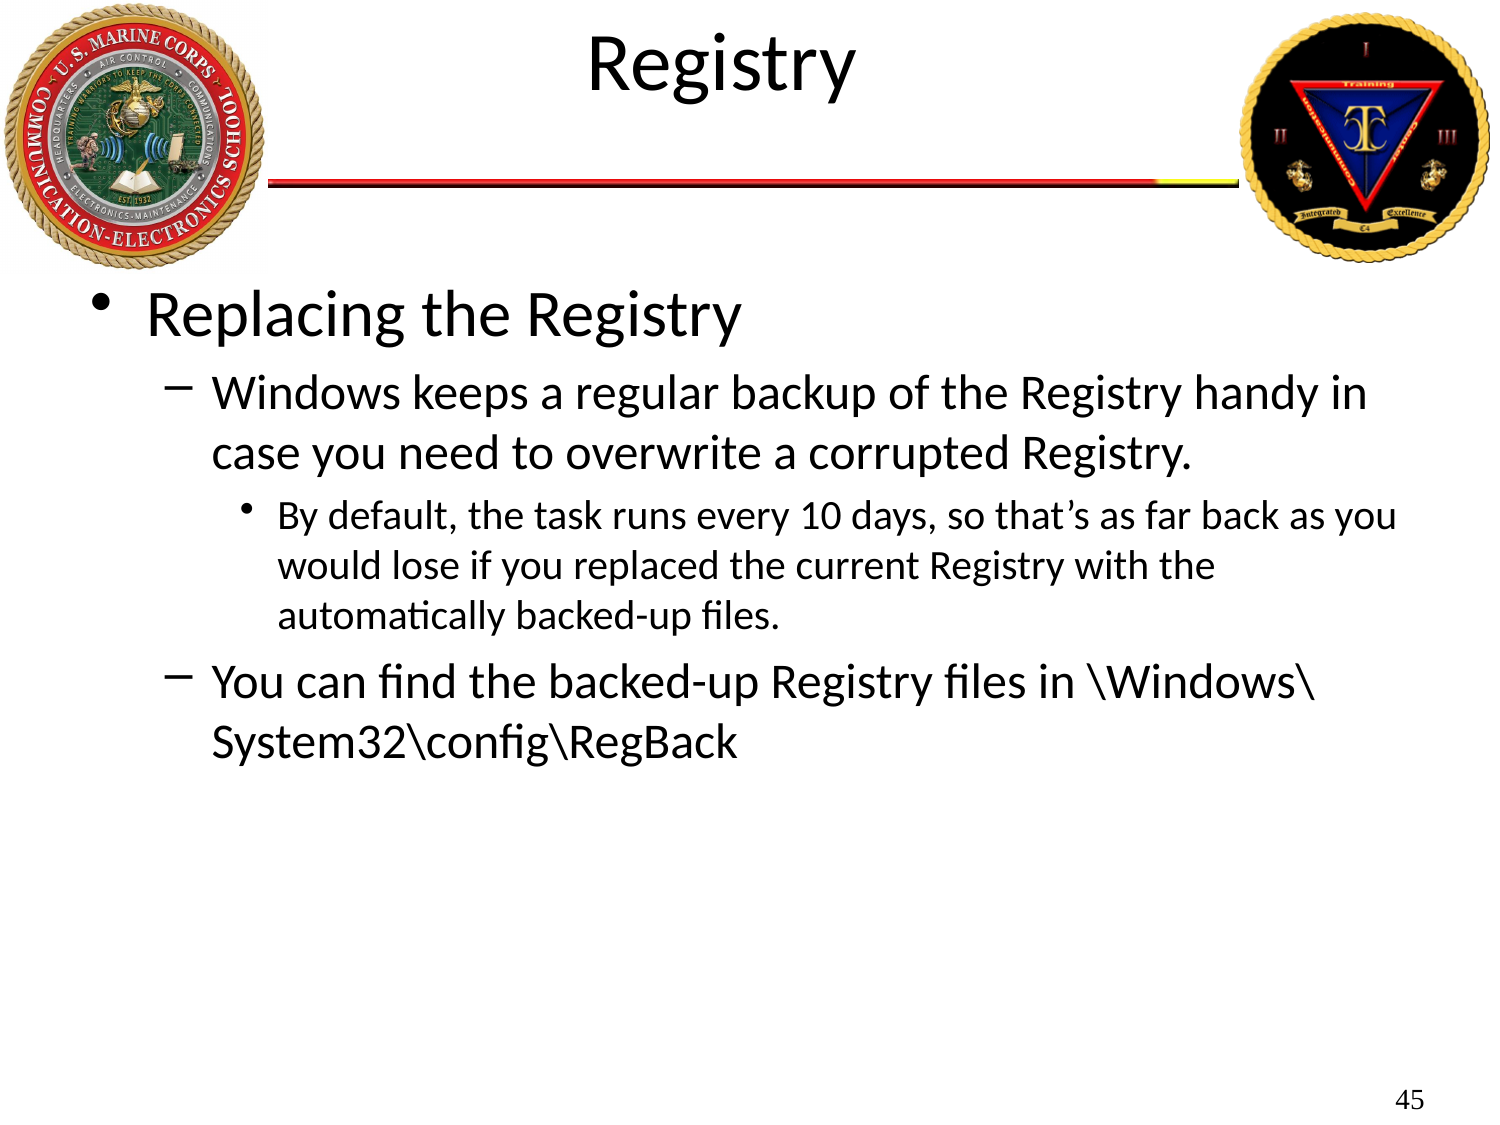

# Registry
Replacing the Registry
Windows keeps a regular backup of the Registry handy in case you need to overwrite a corrupted Registry.
By default, the task runs every 10 days, so that’s as far back as you would lose if you replaced the current Registry with the automatically backed-up files.
You can find the backed-up Registry files in \Windows\System32\config\RegBack